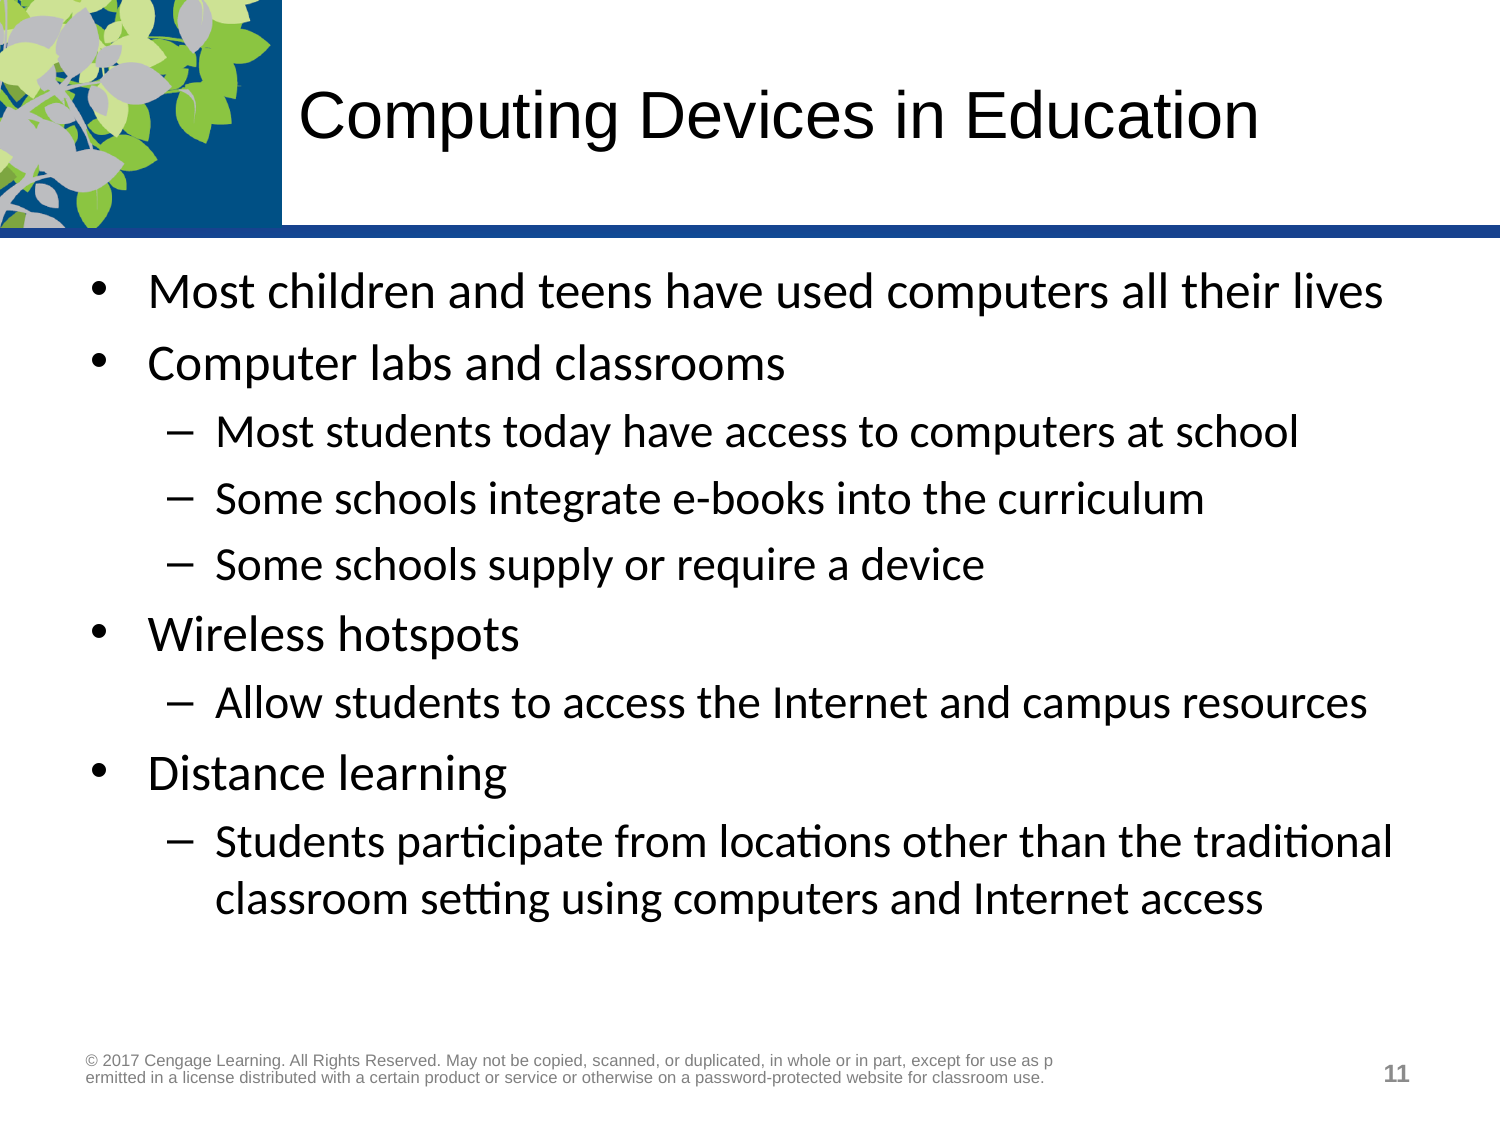

# Computing Devices in Education
Most children and teens have used computers all their lives
Computer labs and classrooms
Most students today have access to computers at school
Some schools integrate e-books into the curriculum
Some schools supply or require a device
Wireless hotspots
Allow students to access the Internet and campus resources
Distance learning
Students participate from locations other than the traditional classroom setting using computers and Internet access

© 2017 Cengage Learning. All Rights Reserved. May not be copied, scanned, or duplicated, in whole or in part, except for use as permitted in a license distributed with a certain product or service or otherwise on a password-protected website for classroom use.
11